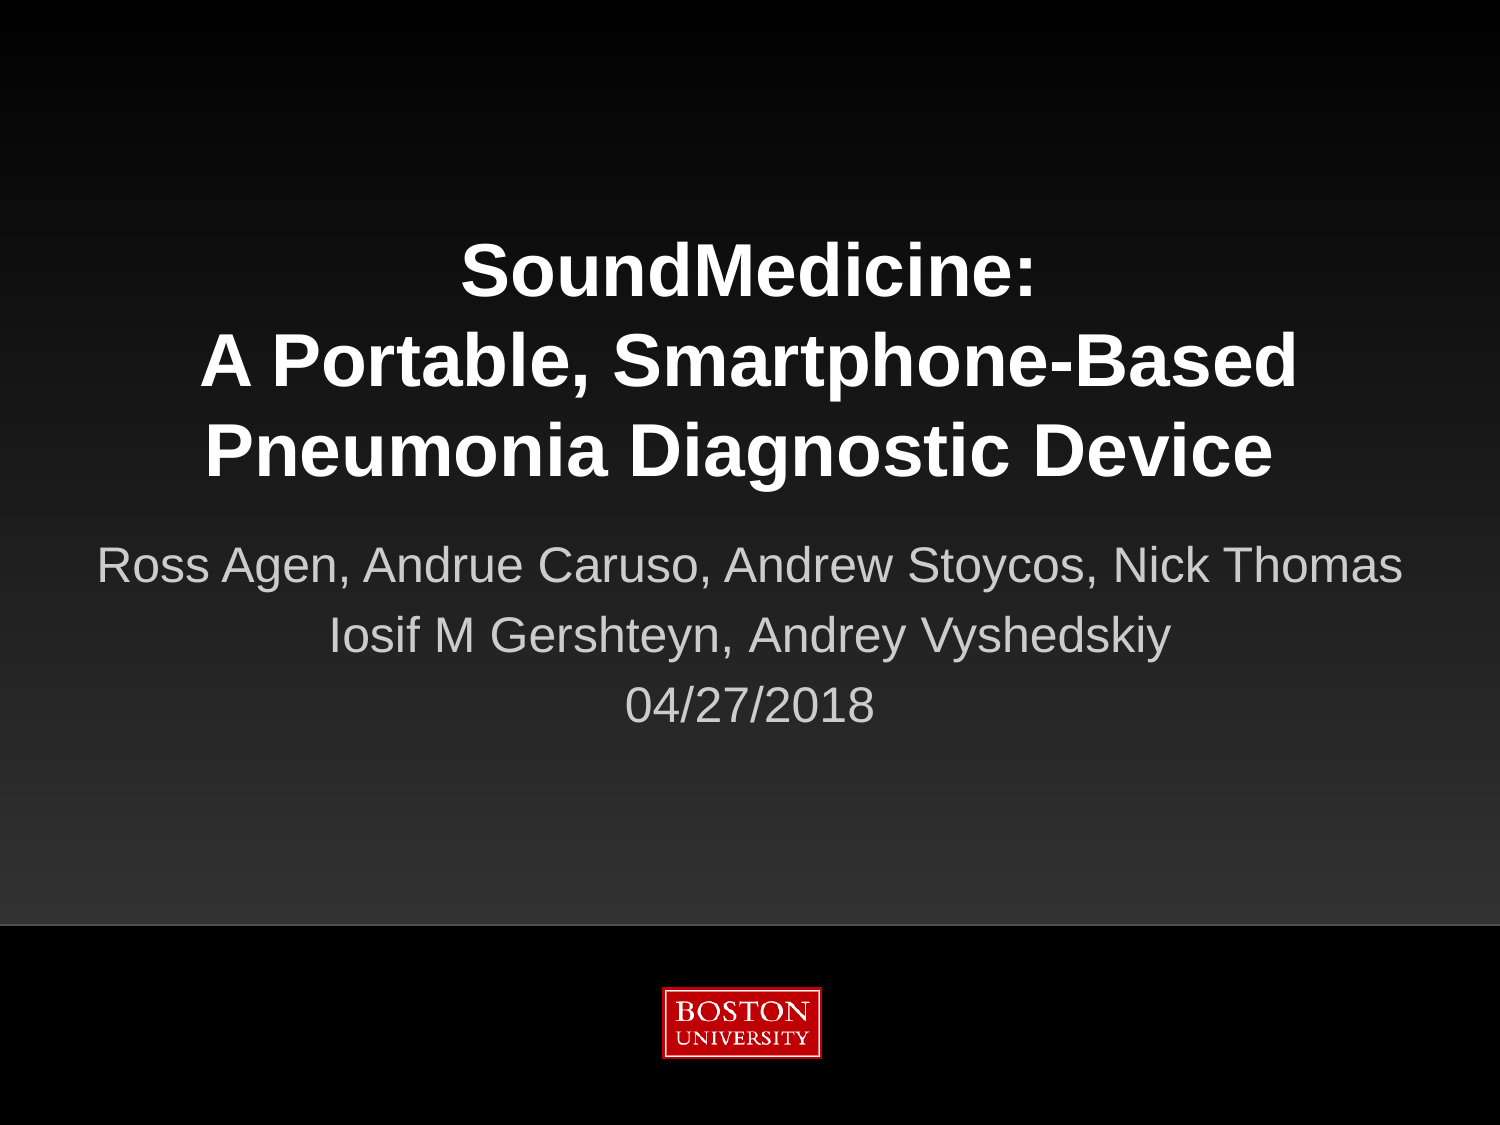

# SoundMedicine: A Portable, Smartphone-Based Pneumonia Diagnostic Device
Ross Agen, Andrue Caruso, Andrew Stoycos, Nick Thomas
Iosif M Gershteyn, Andrey Vyshedskiy
04/27/2018